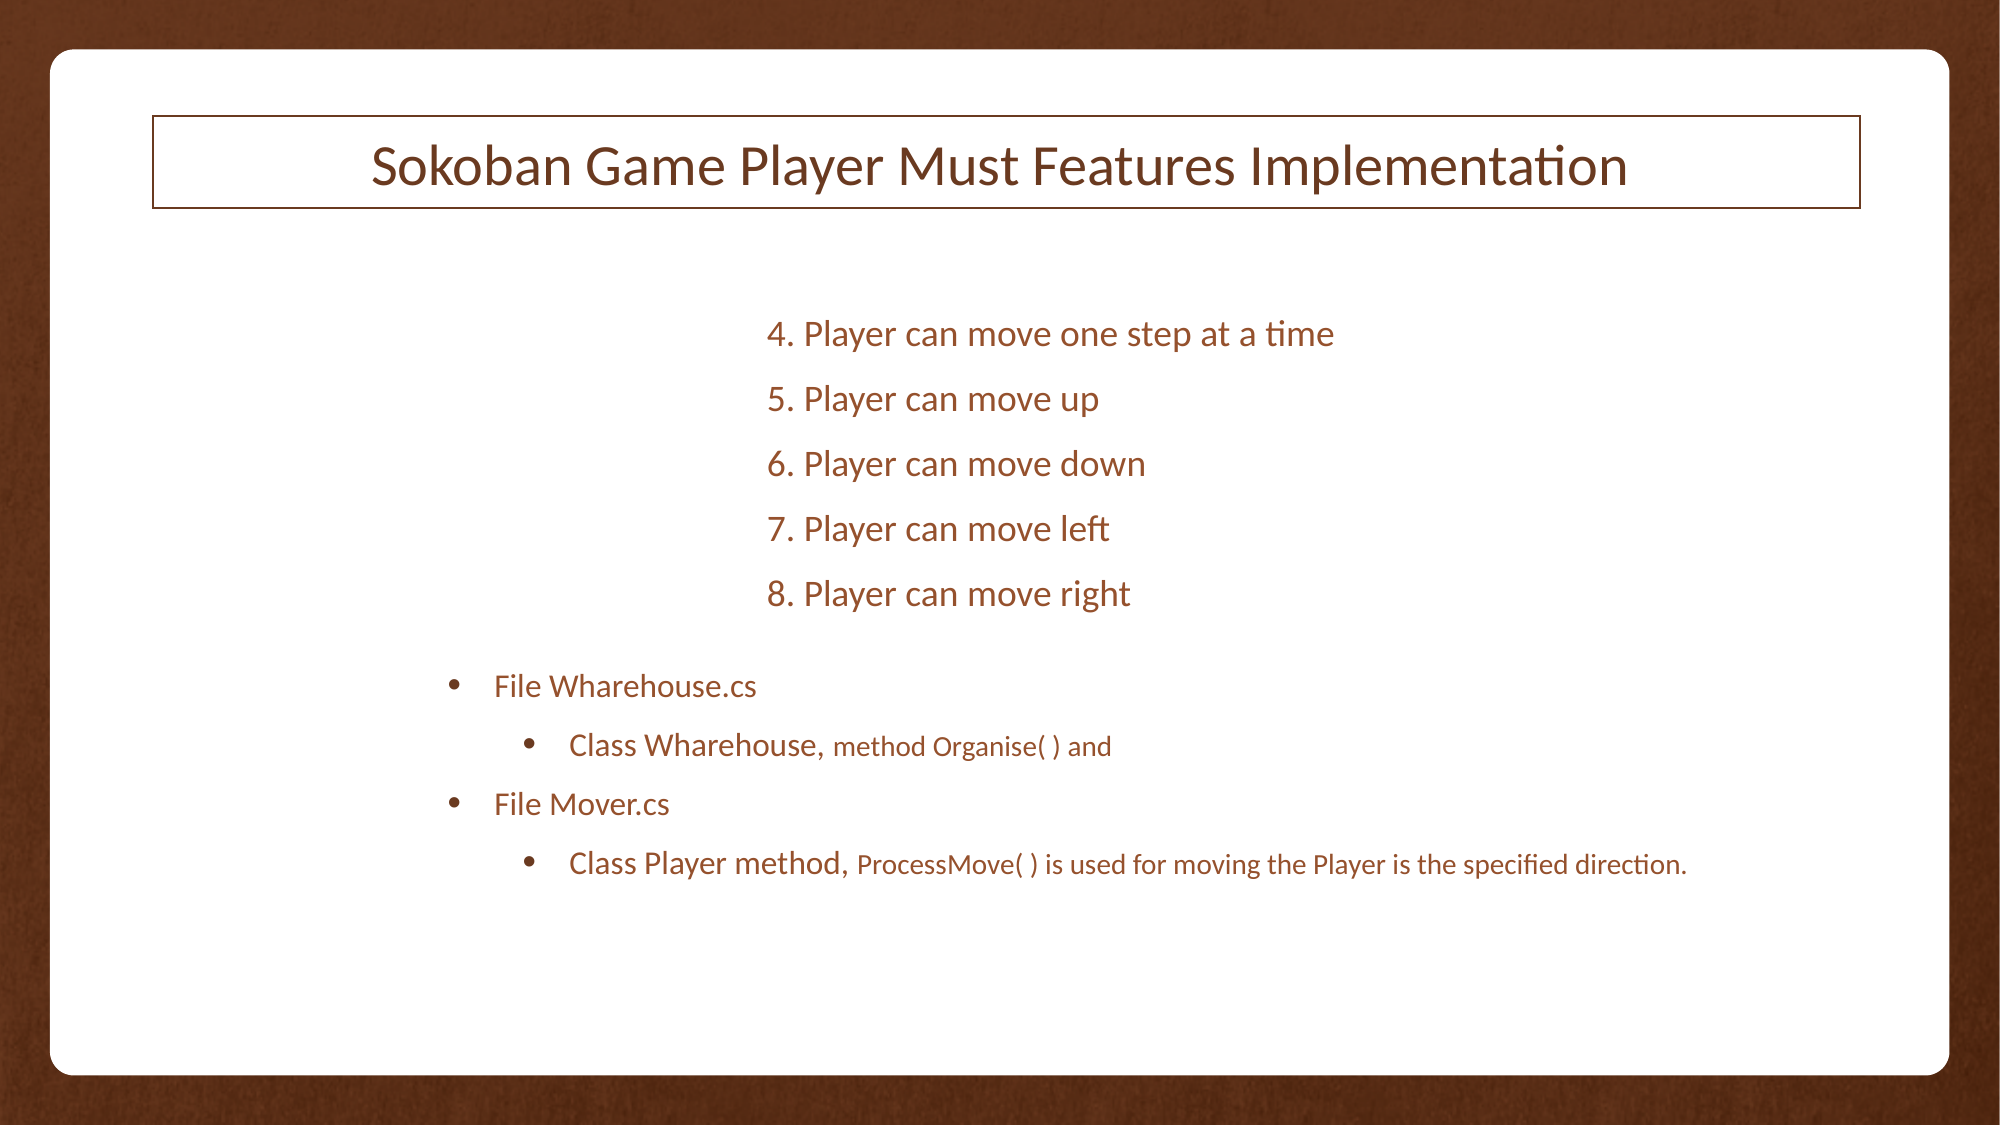

Sokoban Game Player Must Features Implementation

4. Player can move one step at a time
5. Player can move up
6. Player can move down
7. Player can move left
8. Player can move right
File Wharehouse.cs
Class Wharehouse, method Organise( ) and
File Mover.cs
Class Player method, ProcessMove( ) is used for moving the Player is the specified direction.